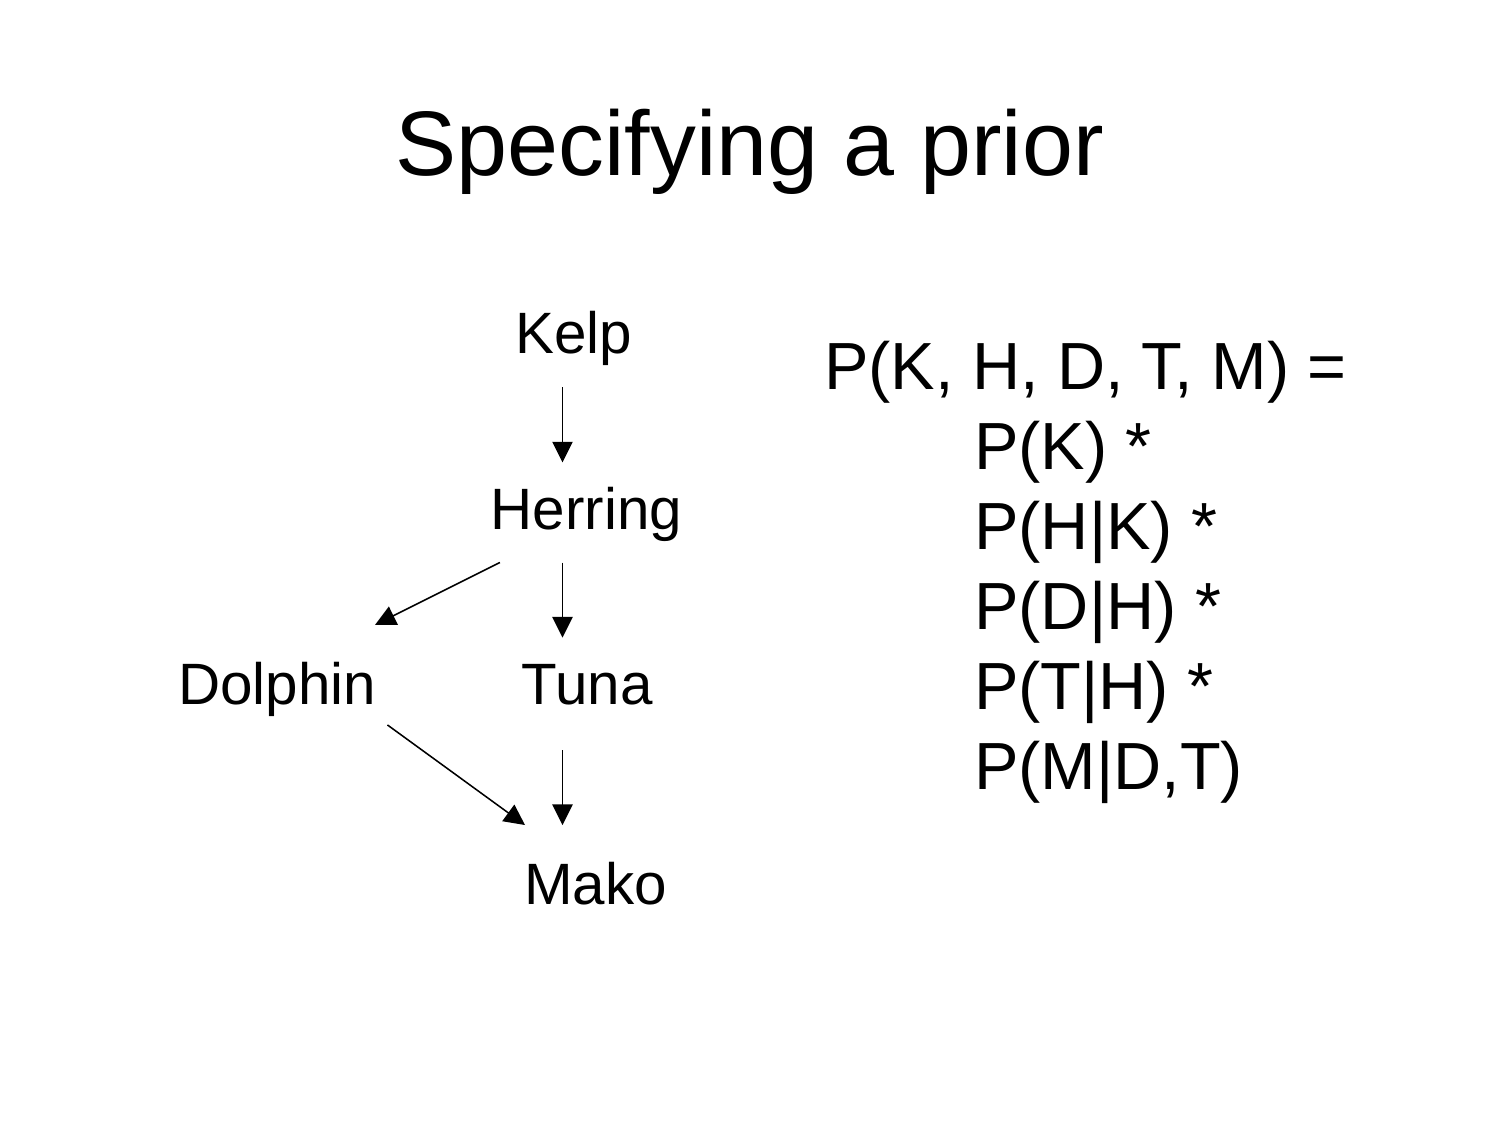

# Specifying a prior
Kelp
P(K, H, D, T, M) =
	P(K) *
	P(H|K) *
	P(D|H) *
	P(T|H) *
	P(M|D,T)
Herring
Dolphin
Tuna
Mako